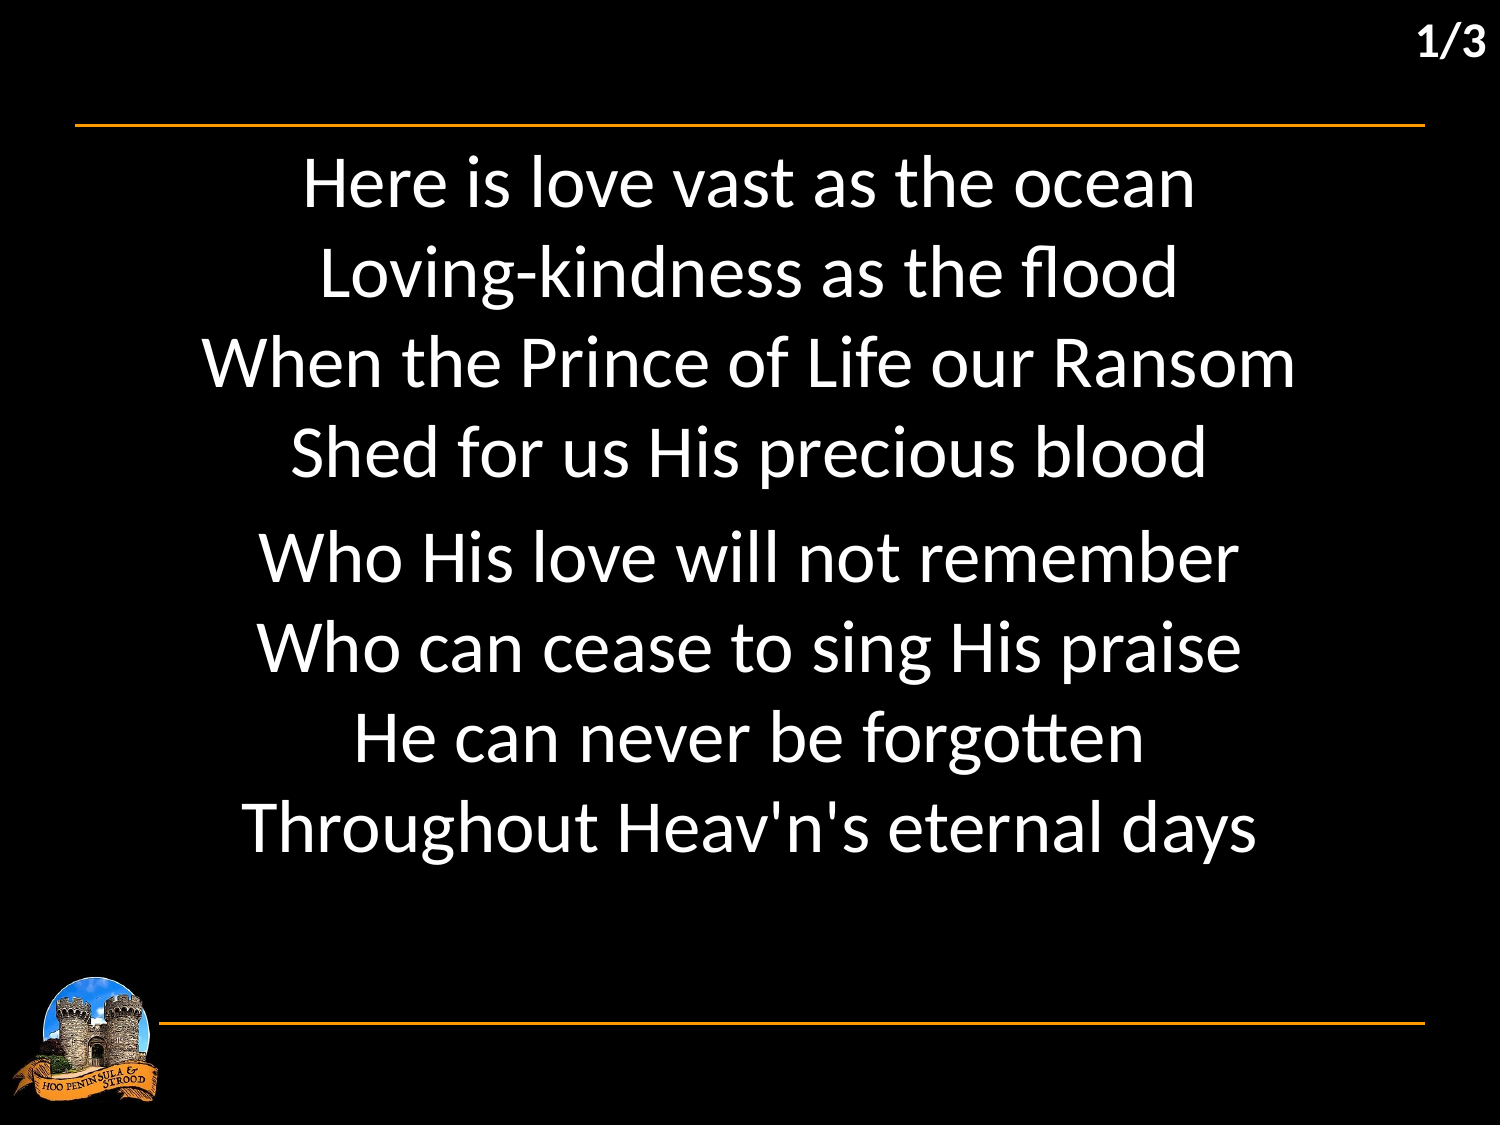

1/3
Here is love vast as the ocean
Loving-kindness as the flood
When the Prince of Life our Ransom
Shed for us His precious blood
Who His love will not remember
Who can cease to sing His praise
He can never be forgotten
Throughout Heav'n's eternal days